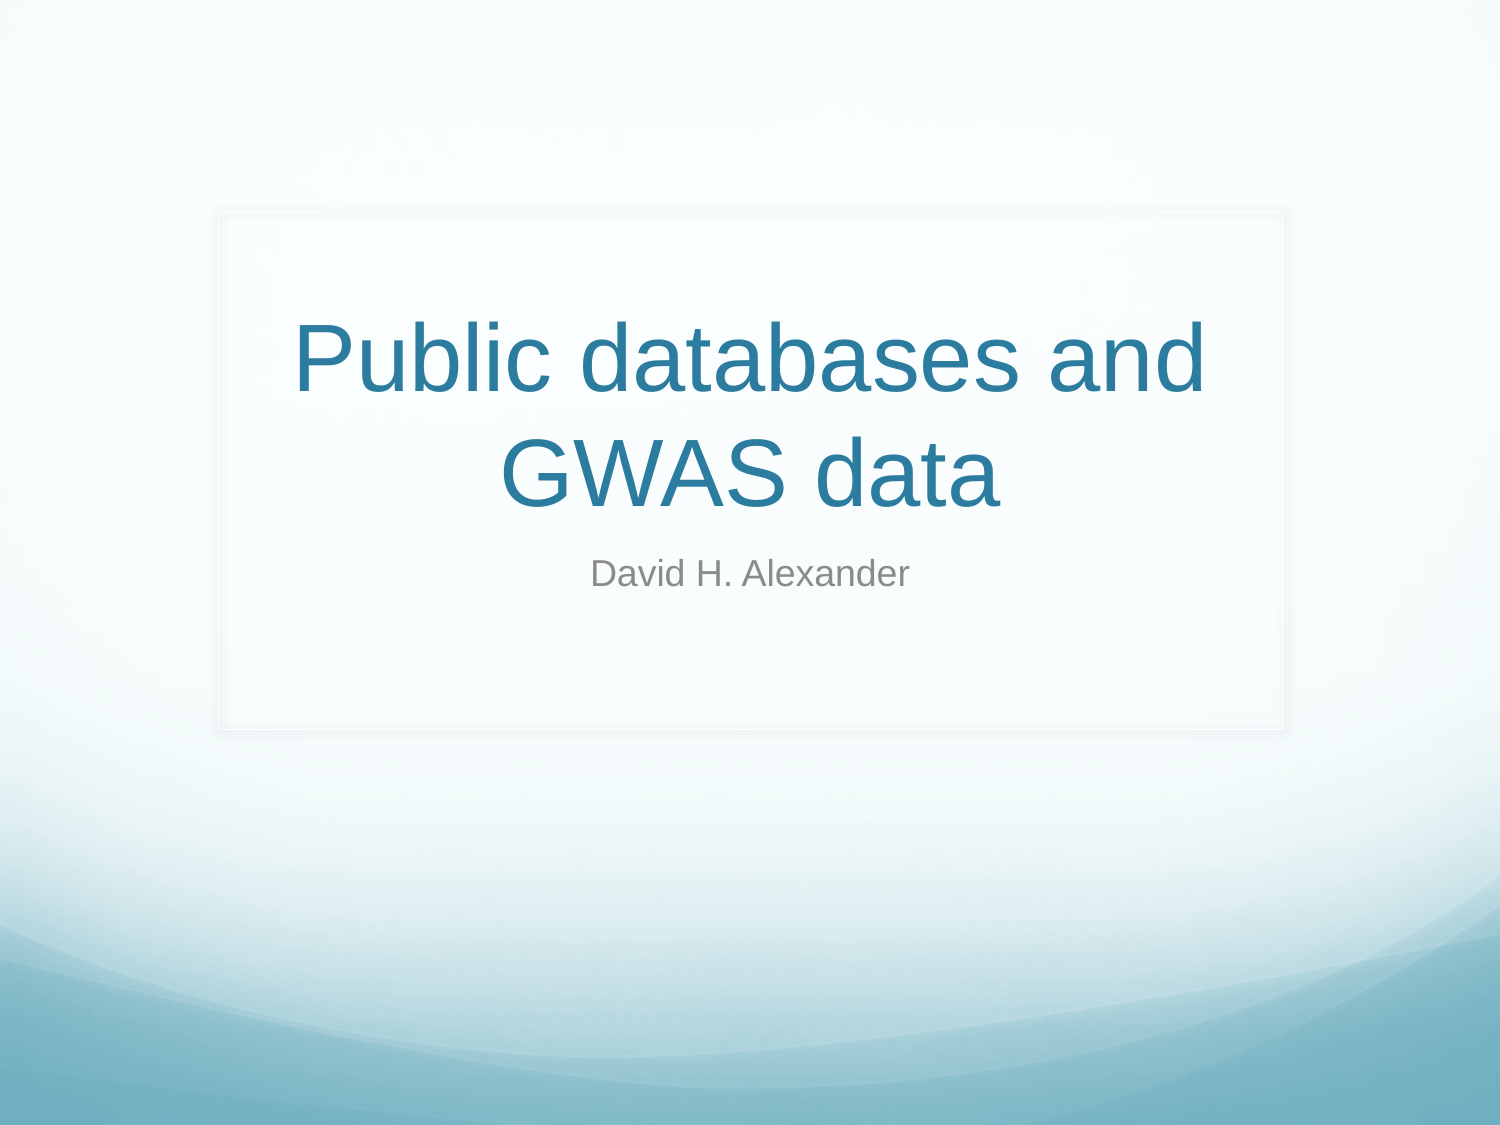

# Public databases and GWAS data
David H. Alexander